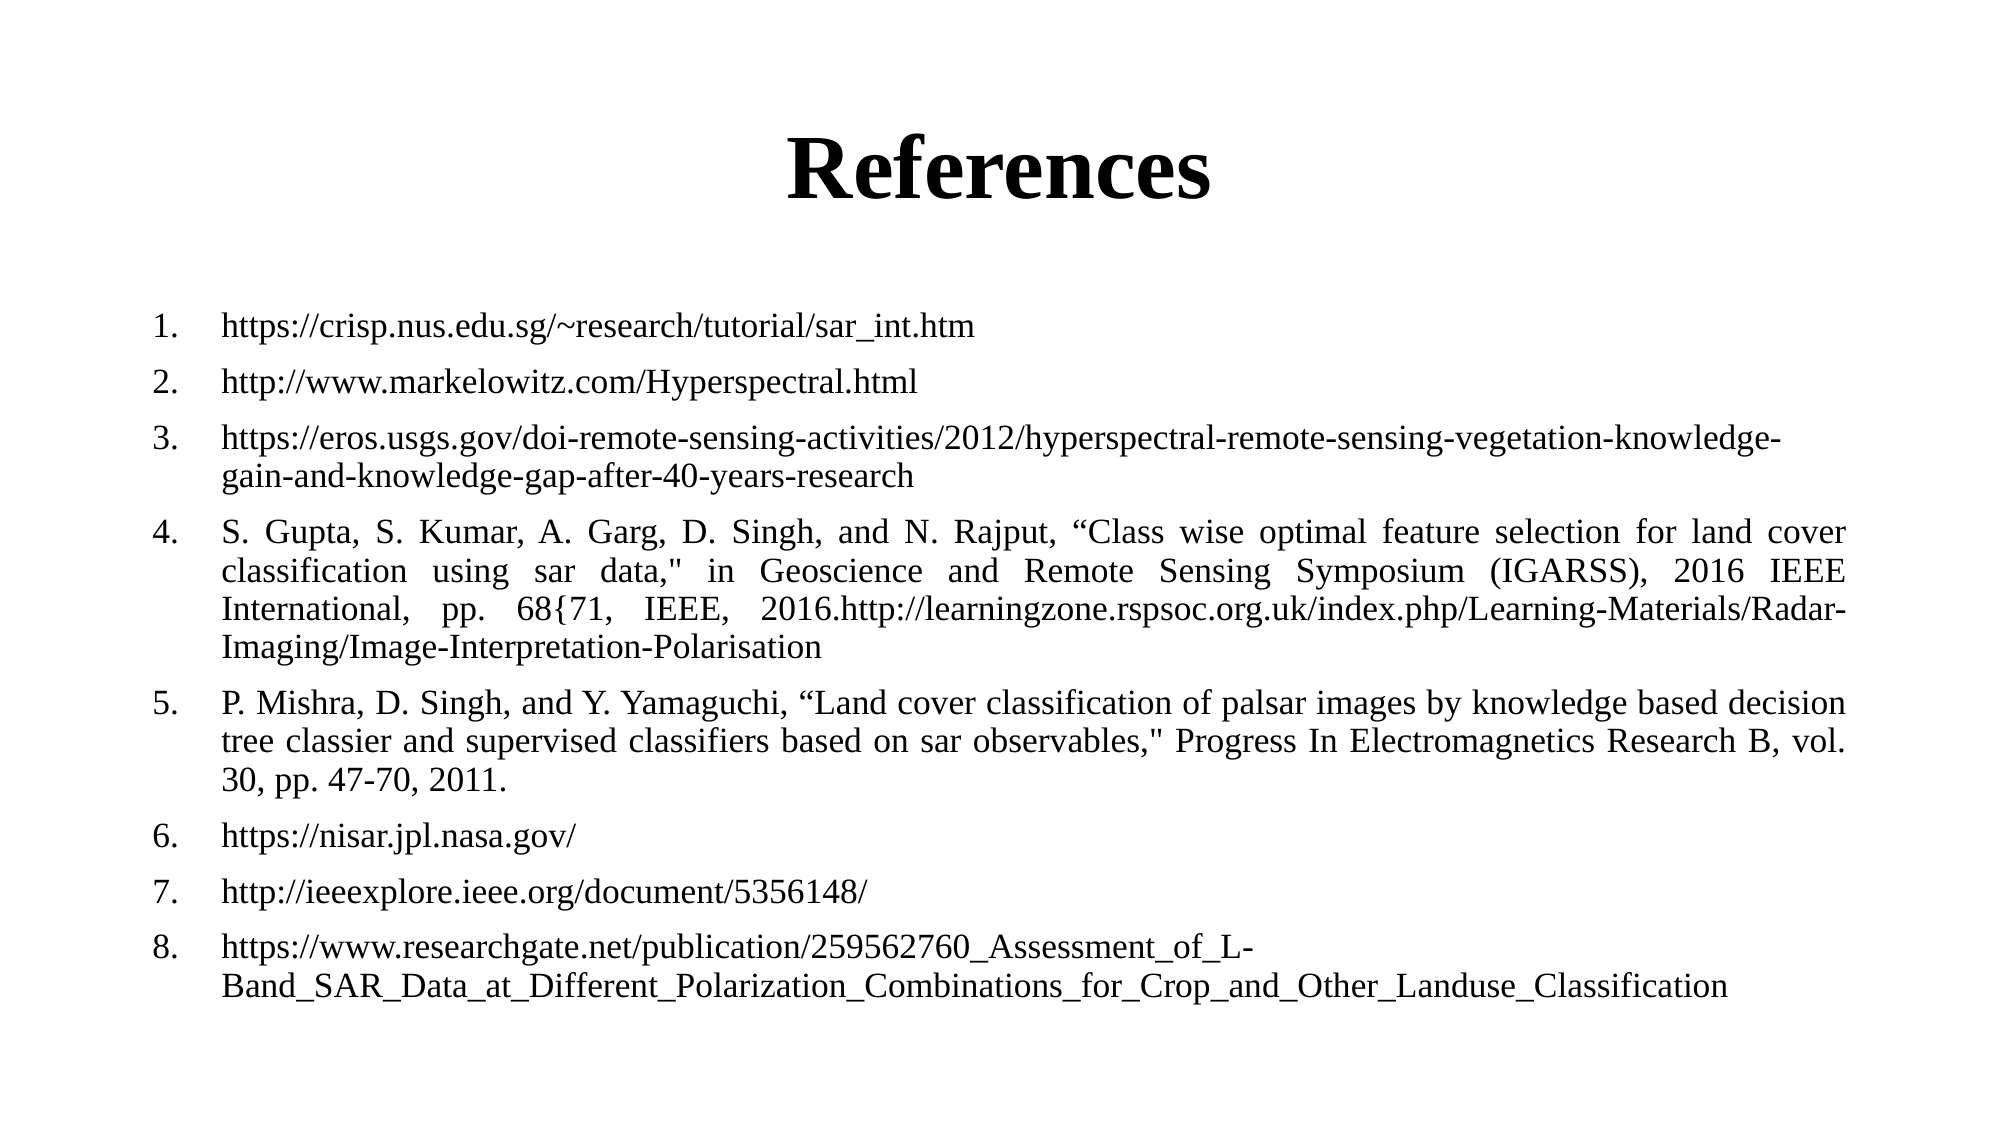

# References
https://crisp.nus.edu.sg/~research/tutorial/sar_int.htm
http://www.markelowitz.com/Hyperspectral.html
https://eros.usgs.gov/doi-remote-sensing-activities/2012/hyperspectral-remote-sensing-vegetation-knowledge-gain-and-knowledge-gap-after-40-years-research
S. Gupta, S. Kumar, A. Garg, D. Singh, and N. Rajput, “Class wise optimal feature selection for land cover classification using sar data," in Geoscience and Remote Sensing Symposium (IGARSS), 2016 IEEE International, pp. 68{71, IEEE, 2016.http://learningzone.rspsoc.org.uk/index.php/Learning-Materials/Radar-Imaging/Image-Interpretation-Polarisation
P. Mishra, D. Singh, and Y. Yamaguchi, “Land cover classification of palsar images by knowledge based decision tree classier and supervised classifiers based on sar observables," Progress In Electromagnetics Research B, vol. 30, pp. 47-70, 2011.
https://nisar.jpl.nasa.gov/
http://ieeexplore.ieee.org/document/5356148/
https://www.researchgate.net/publication/259562760_Assessment_of_L-Band_SAR_Data_at_Different_Polarization_Combinations_for_Crop_and_Other_Landuse_Classification